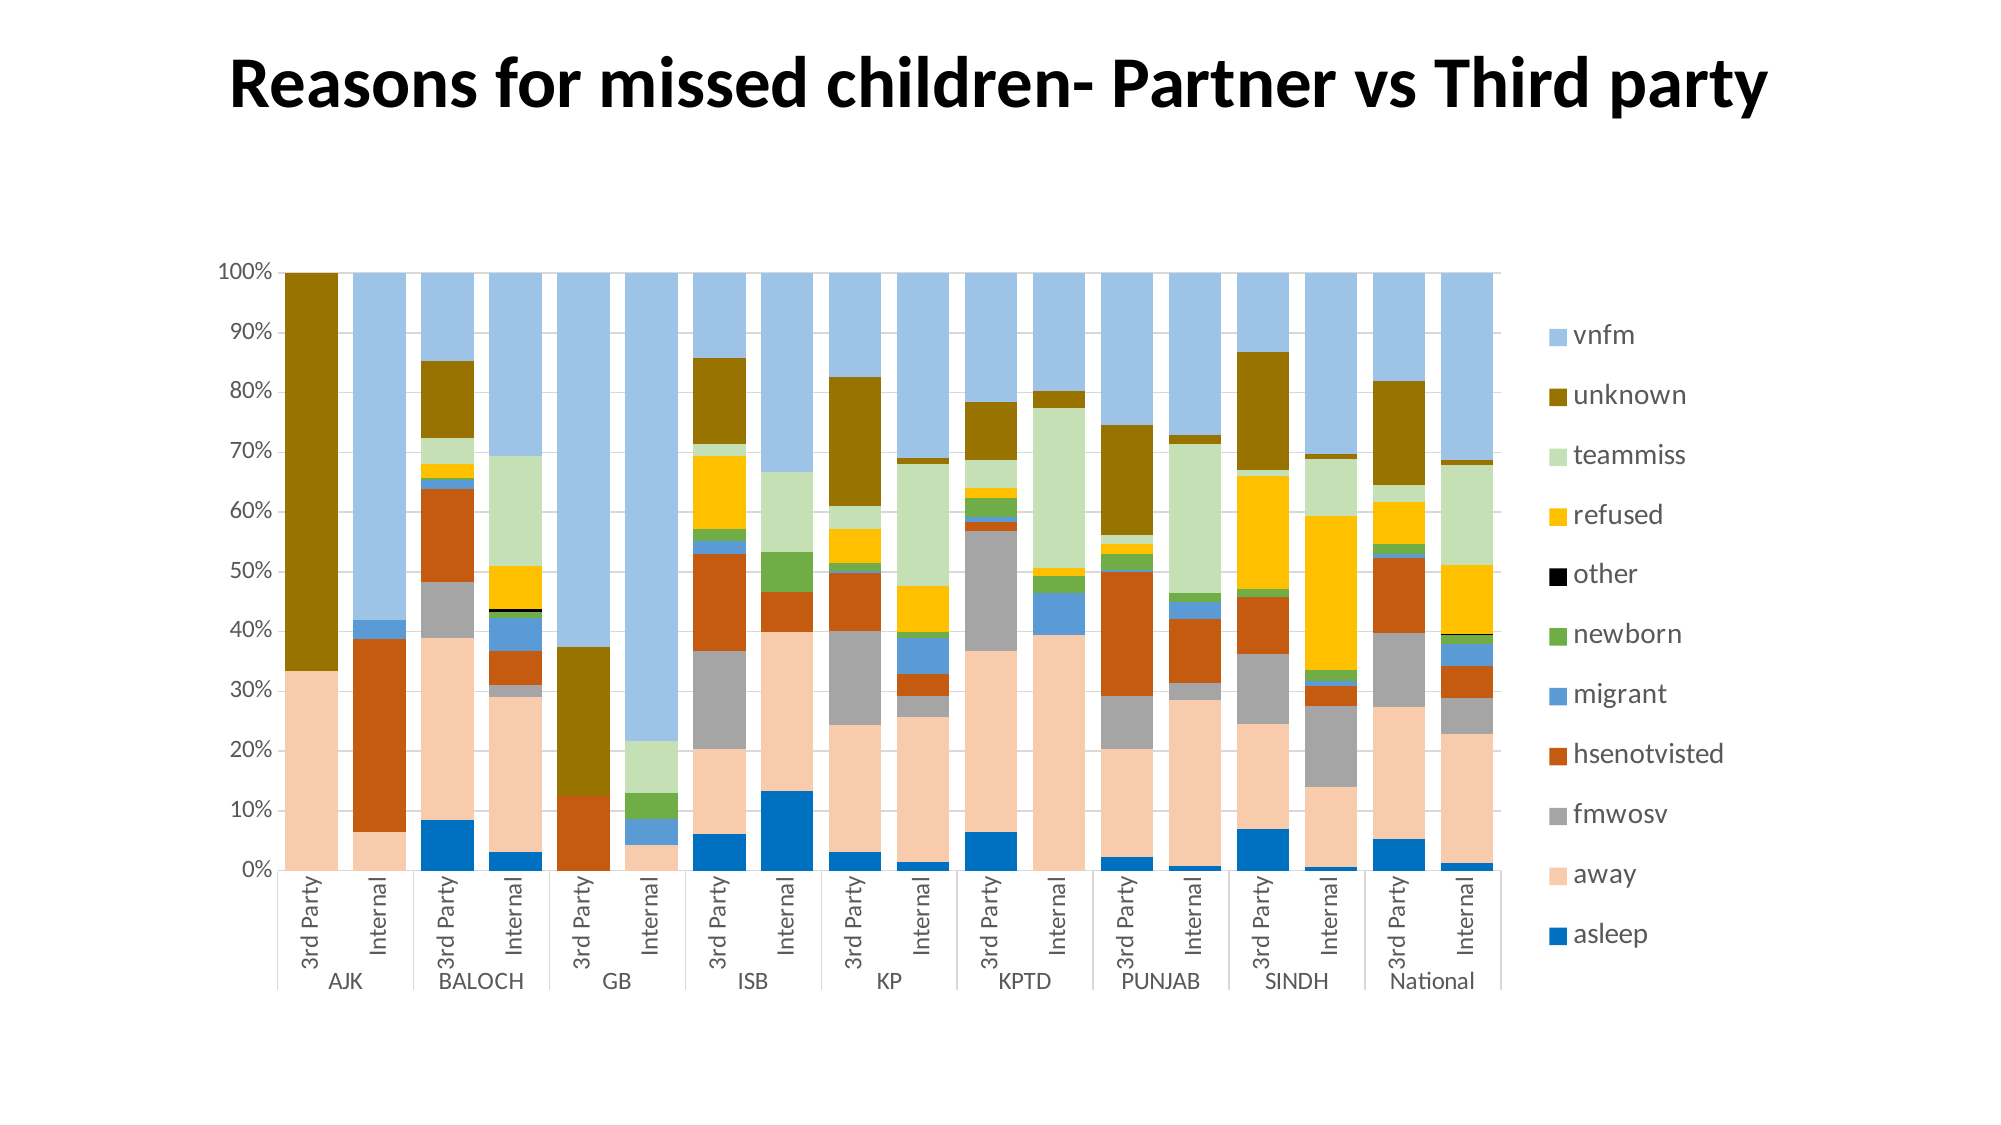

# Reasons for missed children- Partner vs Third party

### Chart

| Category | asleep | away | fmwosv | hsenotvisted | migrant | newborn | other | refused | teammiss | unknown | vnfm |
|---|---|---|---|---|---|---|---|---|---|---|---|
| 3rd Party | 0.0 | 0.333333333333333 | 0.0 | 0.0 | 0.0 | 0.0 | 0.0 | 0.0 | 0.0 | 0.666666666666667 | 0.0 |
| Internal | 0.0 | 0.0645161290322581 | 0.0 | 0.32258064516129 | 0.032258064516129 | 0.0 | 0.0 | 0.0 | 0.0 | 0.0 | 0.580645161290323 |
| 3rd Party | 0.0856031128404669 | 0.303501945525292 | 0.0933852140077821 | 0.155642023346304 | 0.0155642023346304 | 0.00389105058365759 | 0.0 | 0.0233463035019455 | 0.0428015564202335 | 0.1284046692607 | 0.147859922178988 |
| Internal | 0.0306122448979592 | 0.260204081632653 | 0.0204081632653061 | 0.0561224489795918 | 0.0561224489795918 | 0.0102040816326531 | 0.00510204081632653 | 0.0714285714285714 | 0.183673469387755 | 0.0 | 0.306122448979592 |
| 3rd Party | 0.0 | 0.0 | 0.0 | 0.125 | 0.0 | 0.0 | 0.0 | 0.0 | 0.0 | 0.25 | 0.625 |
| Internal | 0.0 | 0.0434782608695652 | 0.0 | 0.0 | 0.0434782608695652 | 0.0434782608695652 | 0.0 | 0.0 | 0.0869565217391304 | 0.0 | 0.782608695652174 |
| 3rd Party | 0.0612244897959184 | 0.142857142857143 | 0.163265306122449 | 0.163265306122449 | 0.0204081632653061 | 0.0204081632653061 | 0.0 | 0.122448979591837 | 0.0204081632653061 | 0.142857142857143 | 0.142857142857143 |
| Internal | 0.133333333333333 | 0.266666666666667 | 0.0 | 0.0666666666666667 | 0.0 | 0.0666666666666667 | 0.0 | 0.0 | 0.133333333333333 | 0.0 | 0.333333333333333 |
| 3rd Party | 0.0313588850174216 | 0.212543554006969 | 0.156794425087108 | 0.0975609756097561 | 0.00348432055749129 | 0.0139372822299652 | 0.0 | 0.0557491289198606 | 0.0383275261324042 | 0.21602787456446 | 0.174216027874564 |
| Internal | 0.0138888888888889 | 0.243055555555556 | 0.0347222222222222 | 0.0381944444444444 | 0.0590277777777778 | 0.0104166666666667 | 0.0 | 0.0763888888888889 | 0.204861111111111 | 0.0104166666666667 | 0.309027777777778 |
| 3rd Party | 0.064 | 0.304 | 0.2 | 0.016 | 0.008 | 0.032 | 0.0 | 0.016 | 0.048 | 0.096 | 0.216 |
| Internal | 0.0 | 0.394366197183099 | 0.0 | 0.0 | 0.0704225352112676 | 0.028169014084507 | 0.0 | 0.0140845070422535 | 0.267605633802817 | 0.028169014084507 | 0.197183098591549 |
| 3rd Party | 0.0230769230769231 | 0.180769230769231 | 0.0884615384615384 | 0.207692307692308 | 0.00384615384615385 | 0.0269230769230769 | 0.0 | 0.0153846153846154 | 0.0153846153846154 | 0.184615384615385 | 0.253846153846154 |
| Internal | 0.00714285714285714 | 0.278571428571429 | 0.0285714285714286 | 0.107142857142857 | 0.0285714285714286 | 0.0142857142857143 | 0.0 | 0.0 | 0.25 | 0.0142857142857143 | 0.271428571428571 |
| 3rd Party | 0.0697674418604651 | 0.176079734219269 | 0.116279069767442 | 0.0963455149501661 | 0.0 | 0.0132890365448505 | 0.0 | 0.18936877076412 | 0.00996677740863787 | 0.196013289036545 | 0.132890365448505 |
| Internal | 0.00546448087431694 | 0.133879781420765 | 0.136612021857924 | 0.0327868852459016 | 0.00819672131147541 | 0.0191256830601093 | 0.0 | 0.256830601092896 | 0.0956284153005465 | 0.00819672131147541 | 0.30327868852459 |
| 3rd Party | 0.0534883720930233 | 0.22093023255814 | 0.124031007751938 | 0.125581395348837 | 0.0062015503875969 | 0.0162790697674419 | 0.0 | 0.0705426356589147 | 0.027906976744186 | 0.174418604651163 | 0.18062015503876 |
| Internal | 0.0132743362831858 | 0.215929203539823 | 0.0601769911504425 | 0.0530973451327434 | 0.0371681415929204 | 0.015929203539823 | 0.00088495575221239 | 0.115929203539823 | 0.166371681415929 | 0.00884955752212389 | 0.312389380530973 |